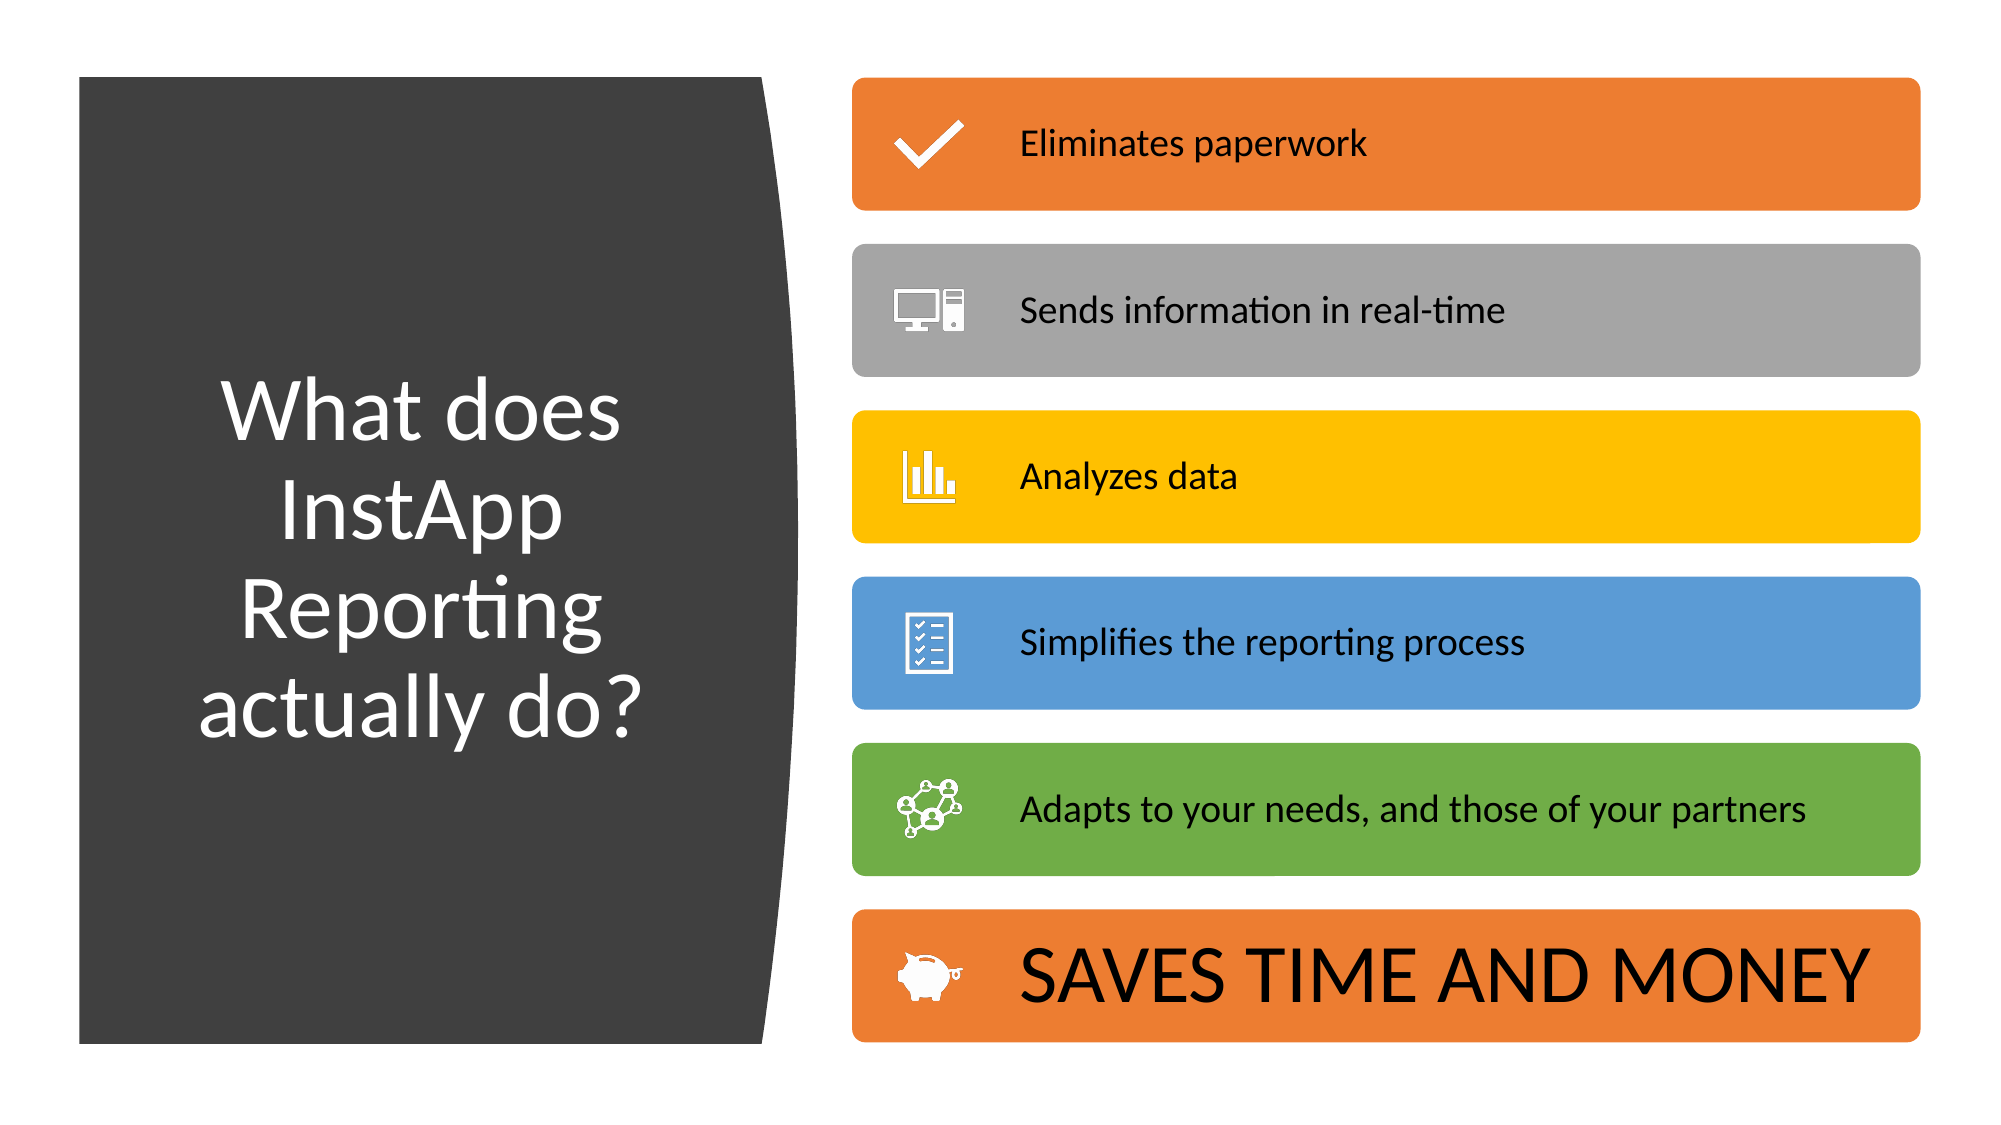

Eliminates paperwork
Sends information in real-time
Analyzes data
Simplifies the reporting process
Adapts to your needs, and those of your partners
SAVES TIME AND MONEY

# What does InstApp Reporting actually do?